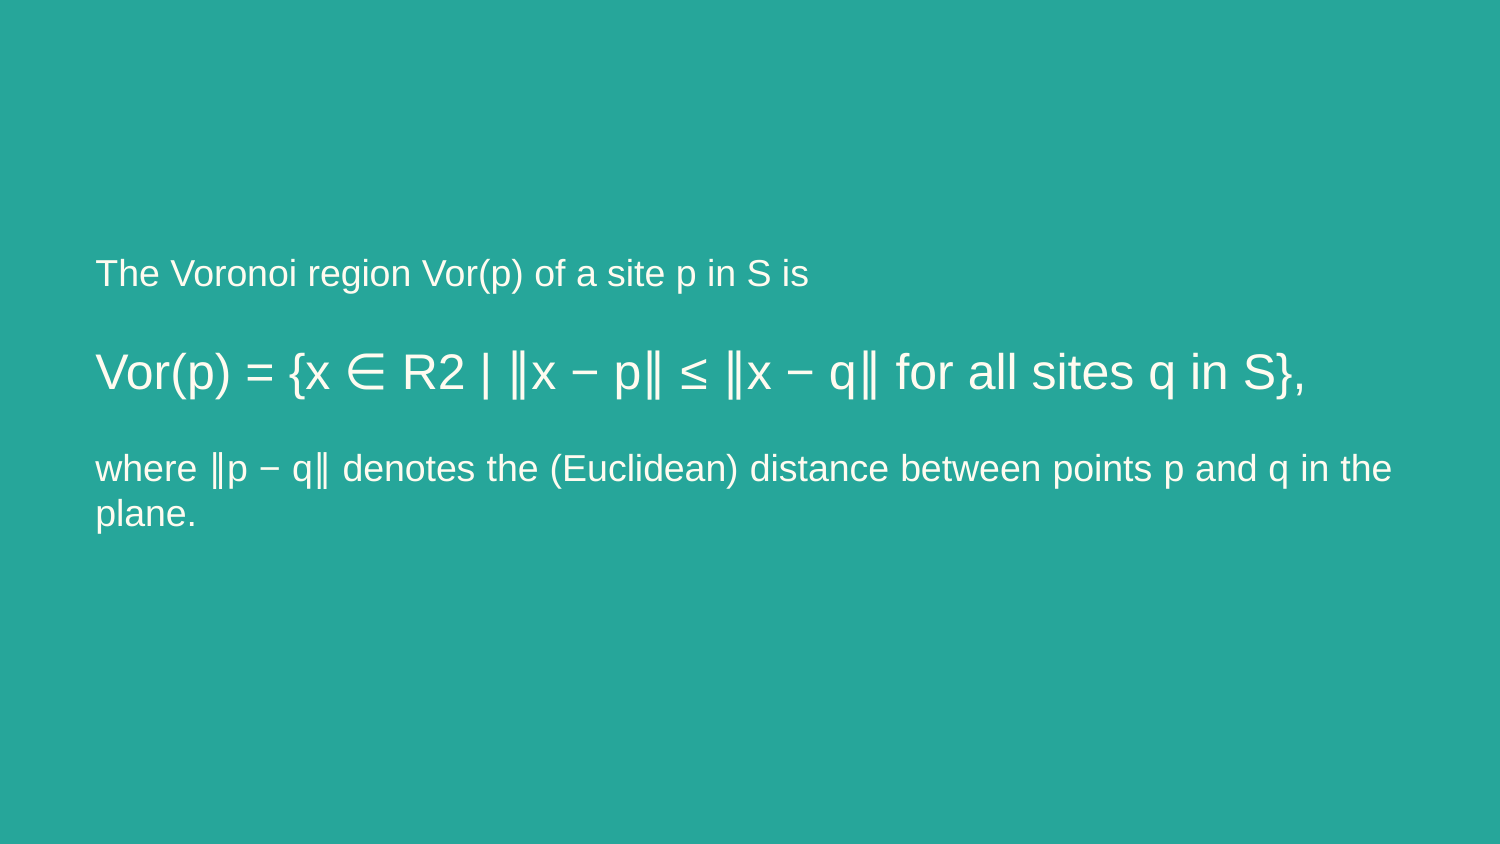

# The Voronoi region Vor(p) of a site p in S is

Vor(p) = {x ∈ R2 | ∥x − p∥ ≤ ∥x − q∥ for all sites q in S},

where ∥p − q∥ denotes the (Euclidean) distance between points p and q in the plane.